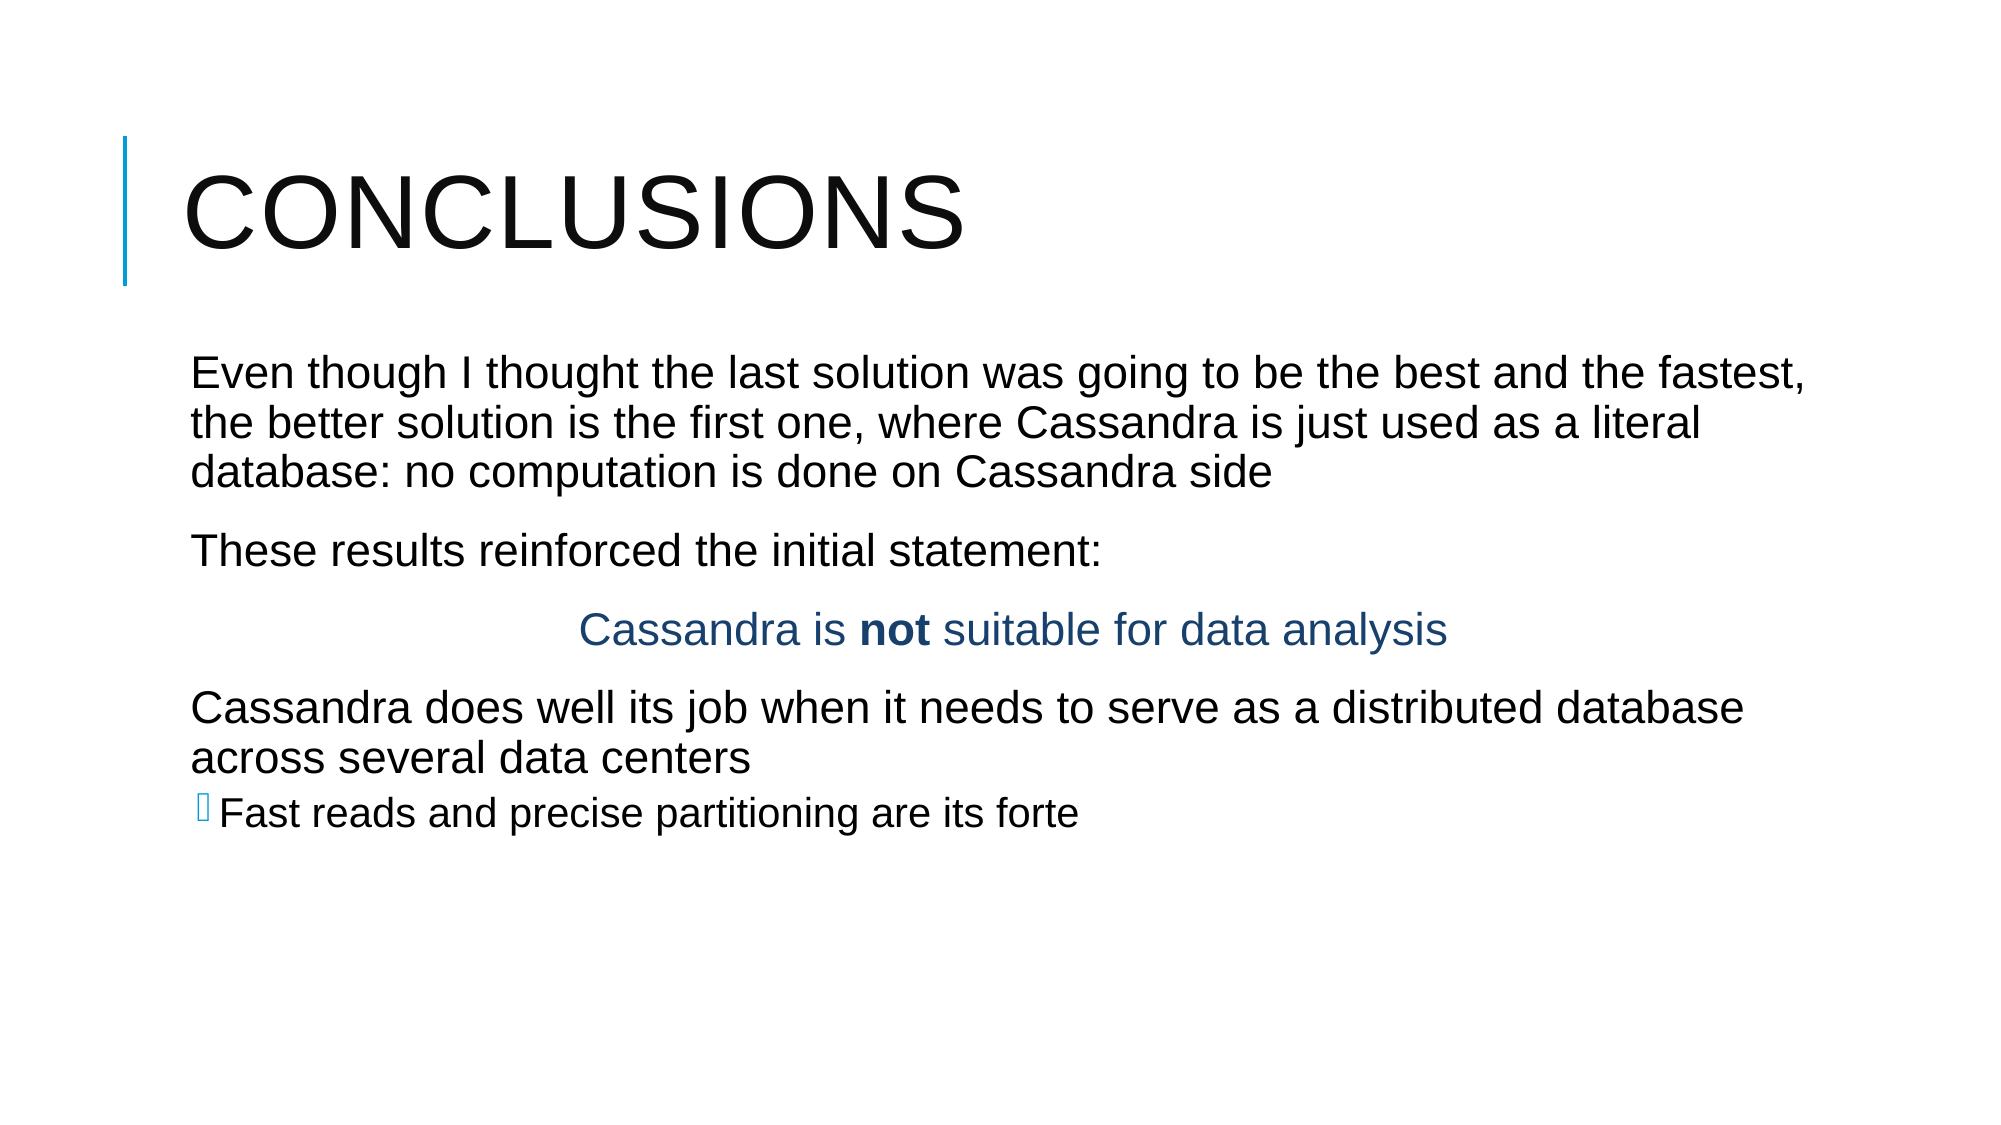

# conclusions
Even though I thought the last solution was going to be the best and the fastest, the better solution is the first one, where Cassandra is just used as a literal database: no computation is done on Cassandra side
These results reinforced the initial statement:
Cassandra is not suitable for data analysis
Cassandra does well its job when it needs to serve as a distributed database across several data centers
Fast reads and precise partitioning are its forte